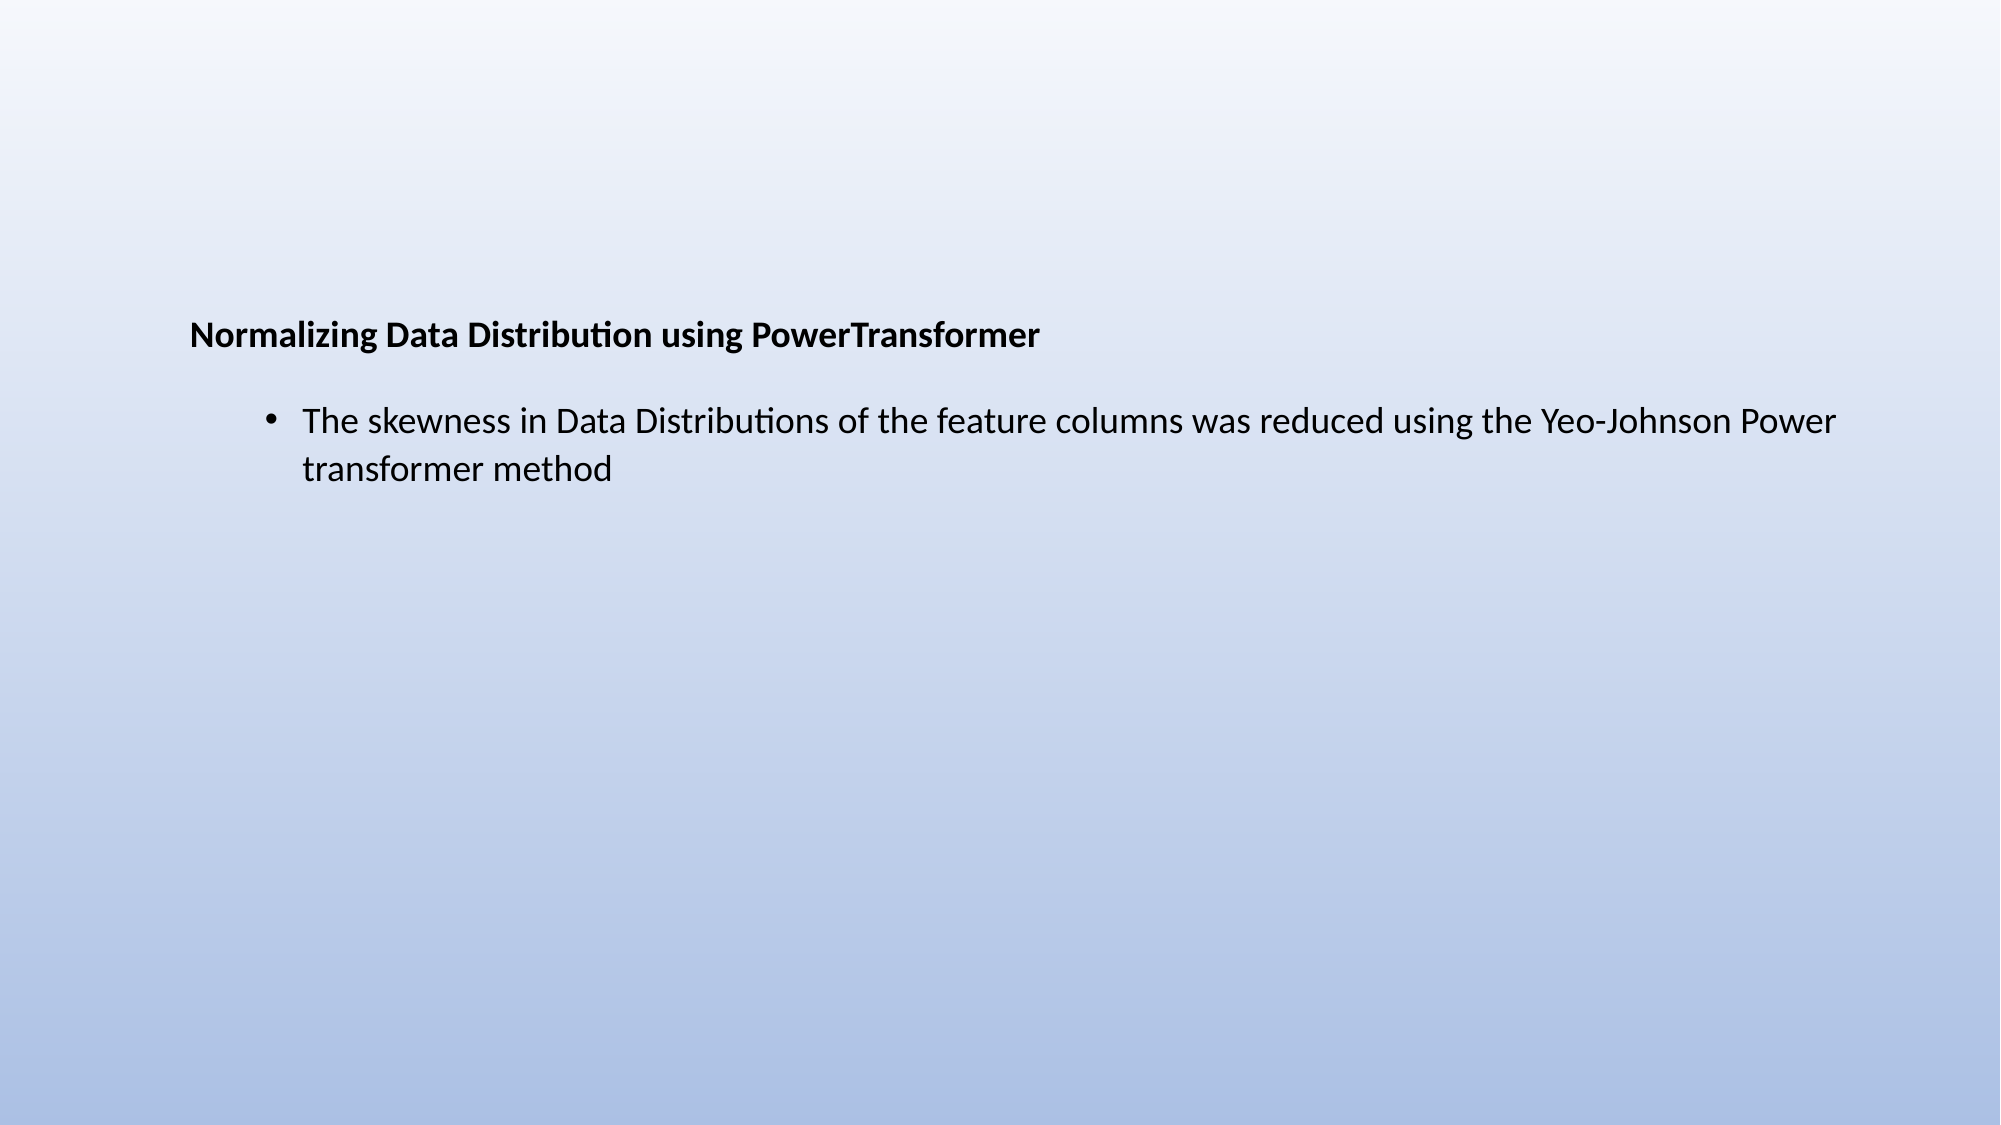

#
Normalizing Data Distribution using PowerTransformer
The skewness in Data Distributions of the feature columns was reduced using the Yeo-Johnson Power transformer method